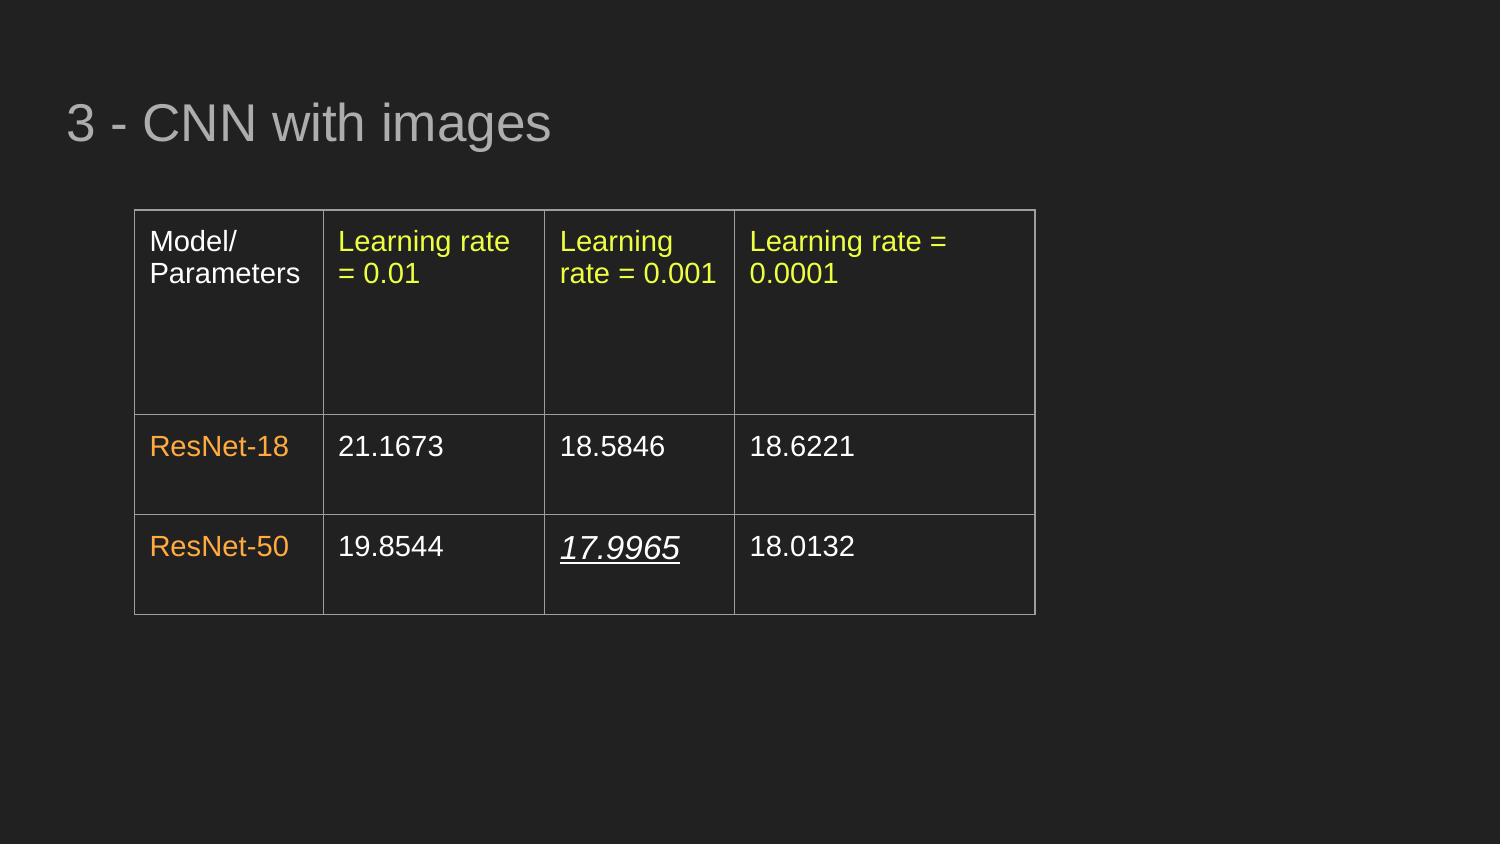

# 3 - CNN with images
| Model/Parameters | Learning rate = 0.01 | Learning rate = 0.001 | Learning rate = 0.0001 |
| --- | --- | --- | --- |
| ResNet-18 | 21.1673 | 18.5846 | 18.6221 |
| ResNet-50 | 19.8544 | 17.9965 | 18.0132 |